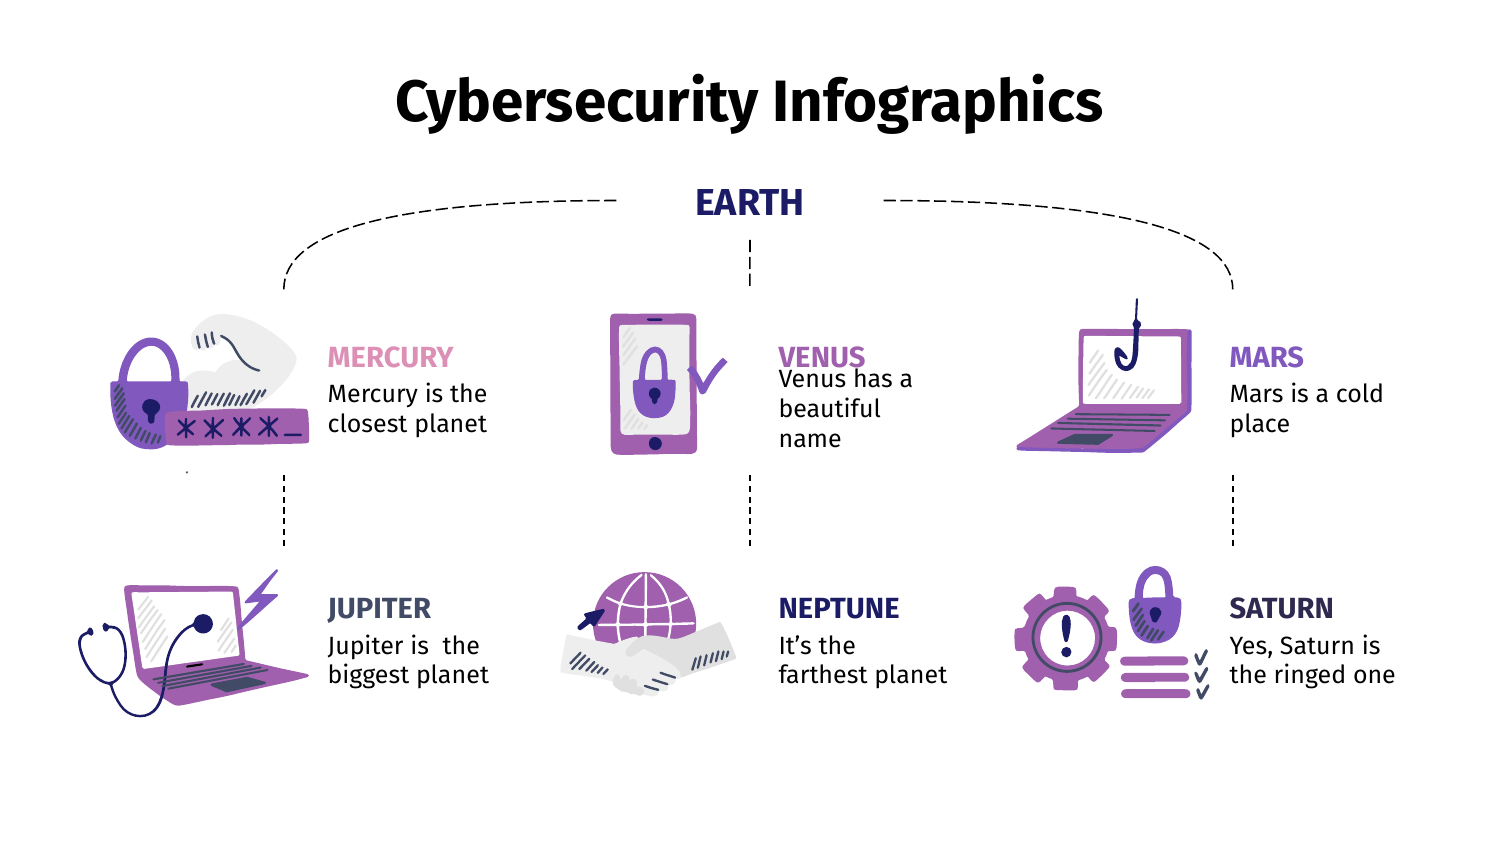

# Cybersecurity Infographics
EARTH

MARS
Mars is a cold place

VENUS
Venus has a beautiful name

MERCURY
Mercury is the closest planet

SATURN
Yes, Saturn is the ringed one

JUPITER
Jupiter is  the biggest planet

NEPTUNE
It’s the farthest planet